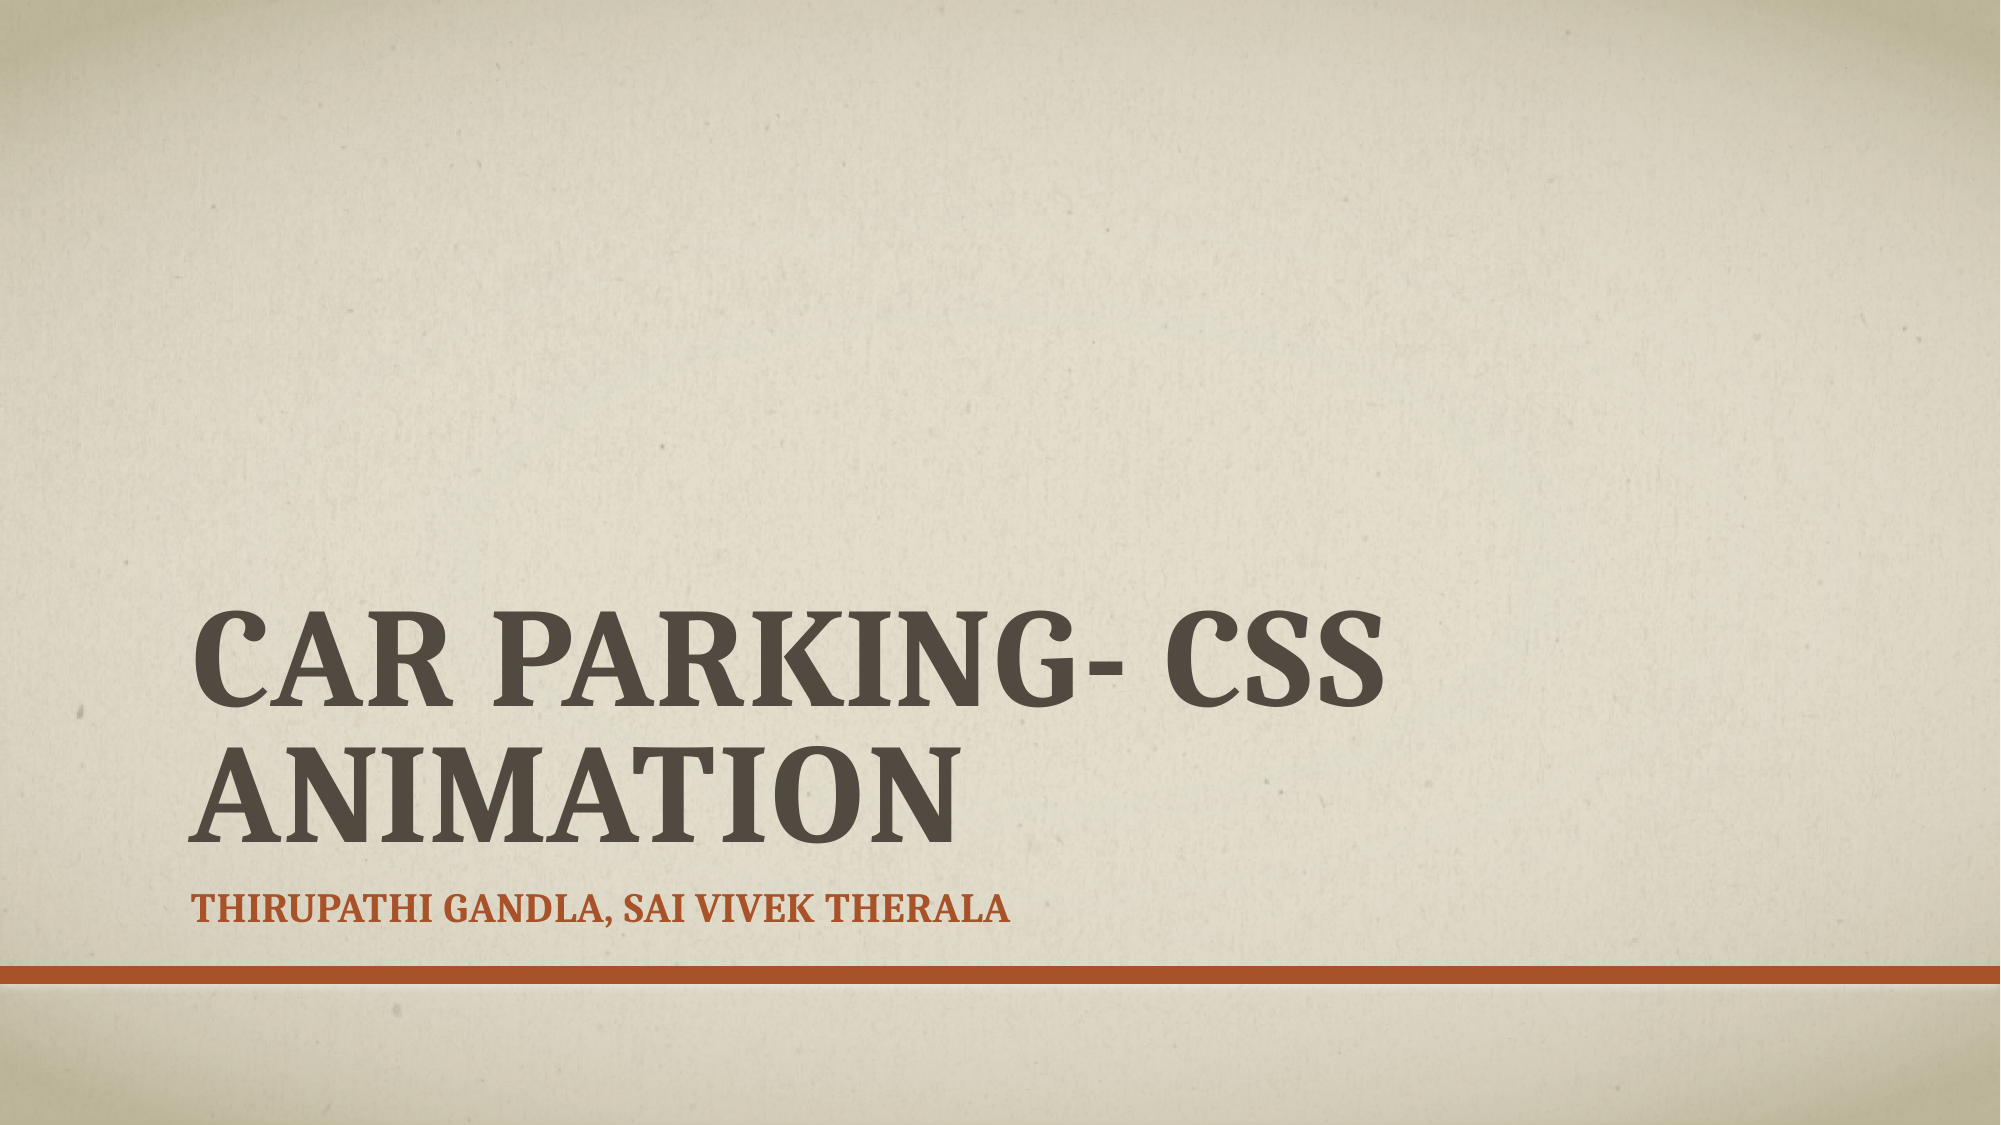

# CAR PARKING- CSS ANIMATION
Thirupathi Gandla, sai vivek therala